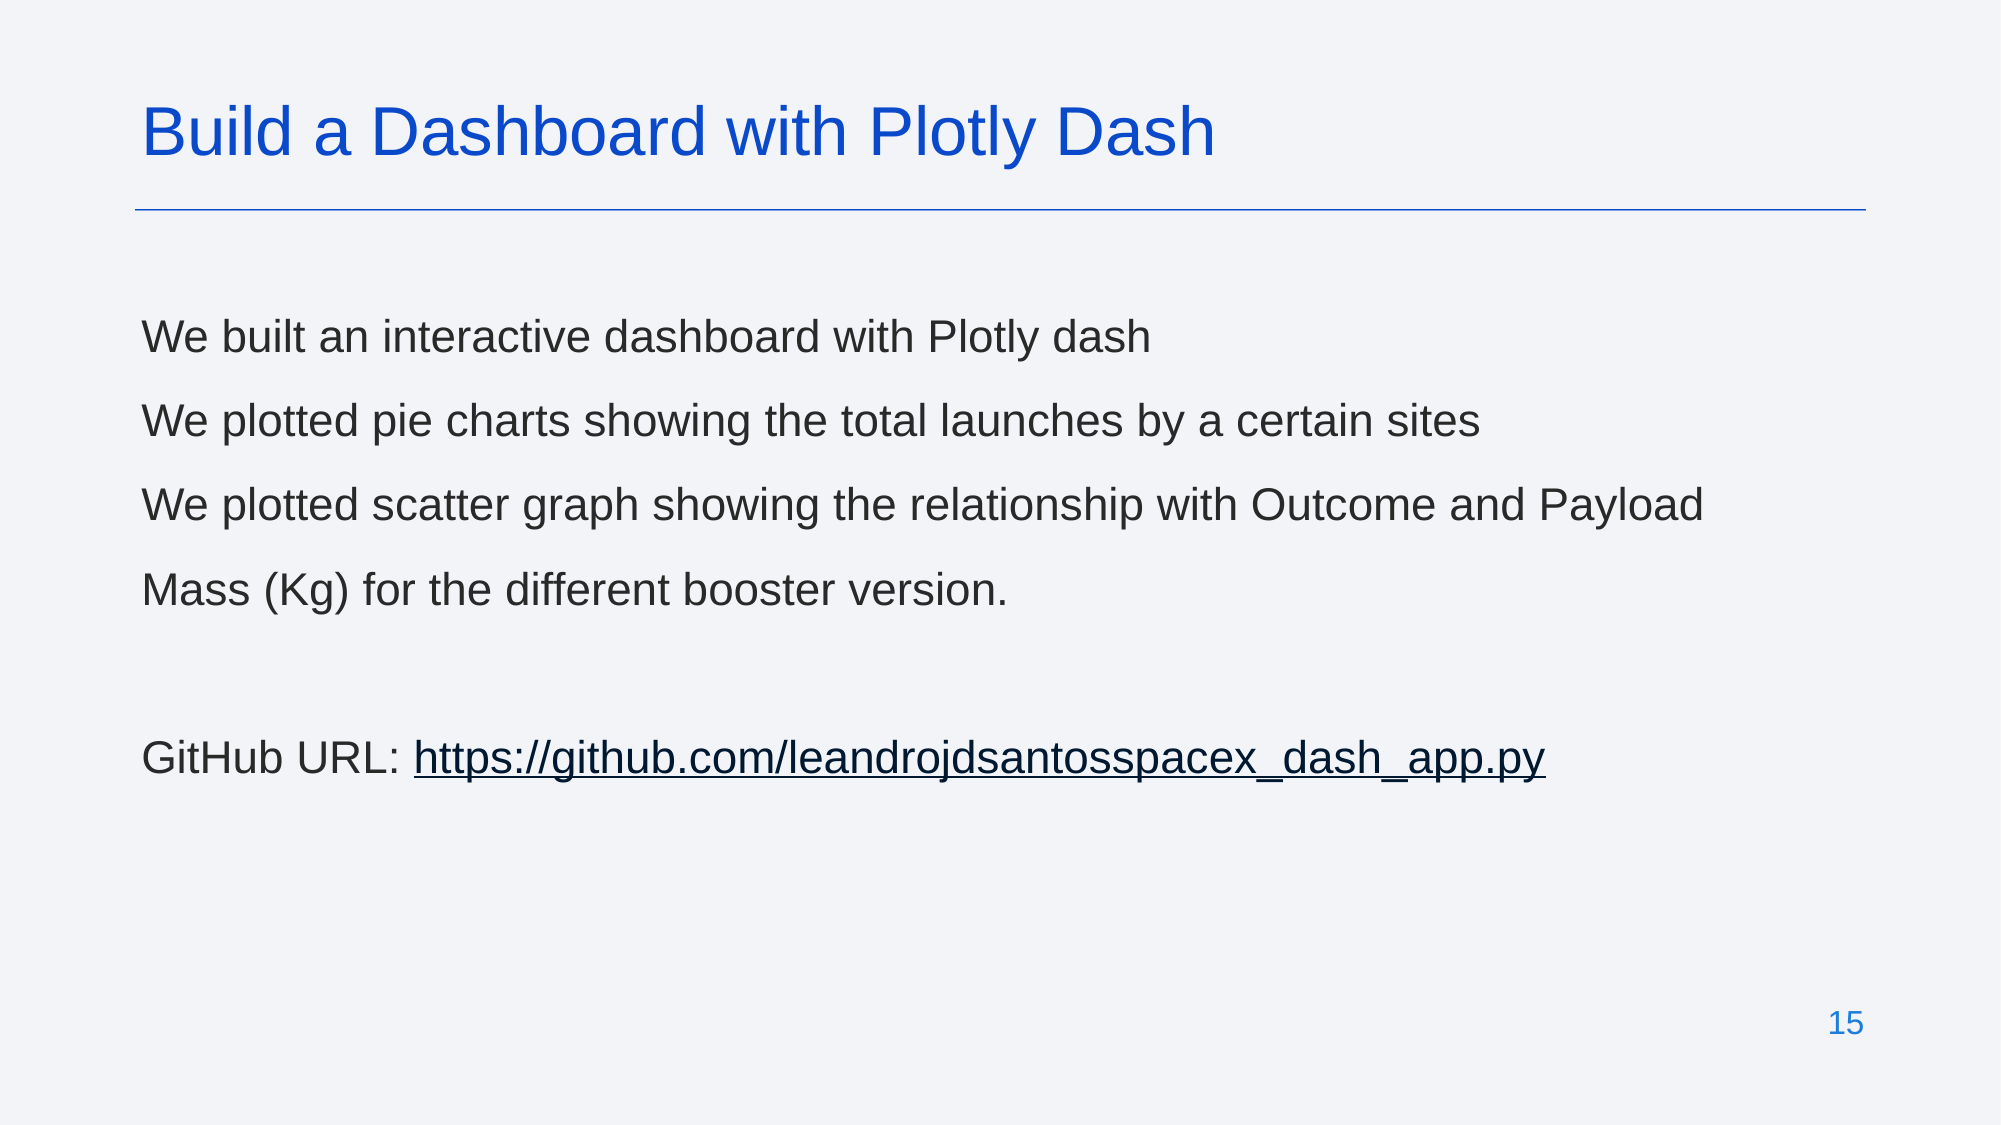

Build a Dashboard with Plotly Dash
We built an interactive dashboard with Plotly dash
We plotted pie charts showing the total launches by a certain sites
We plotted scatter graph showing the relationship with Outcome and Payload
Mass (Kg) for the different booster version.

GitHub URL: https://github.com/leandrojdsantosspacex_dash_app.py

15